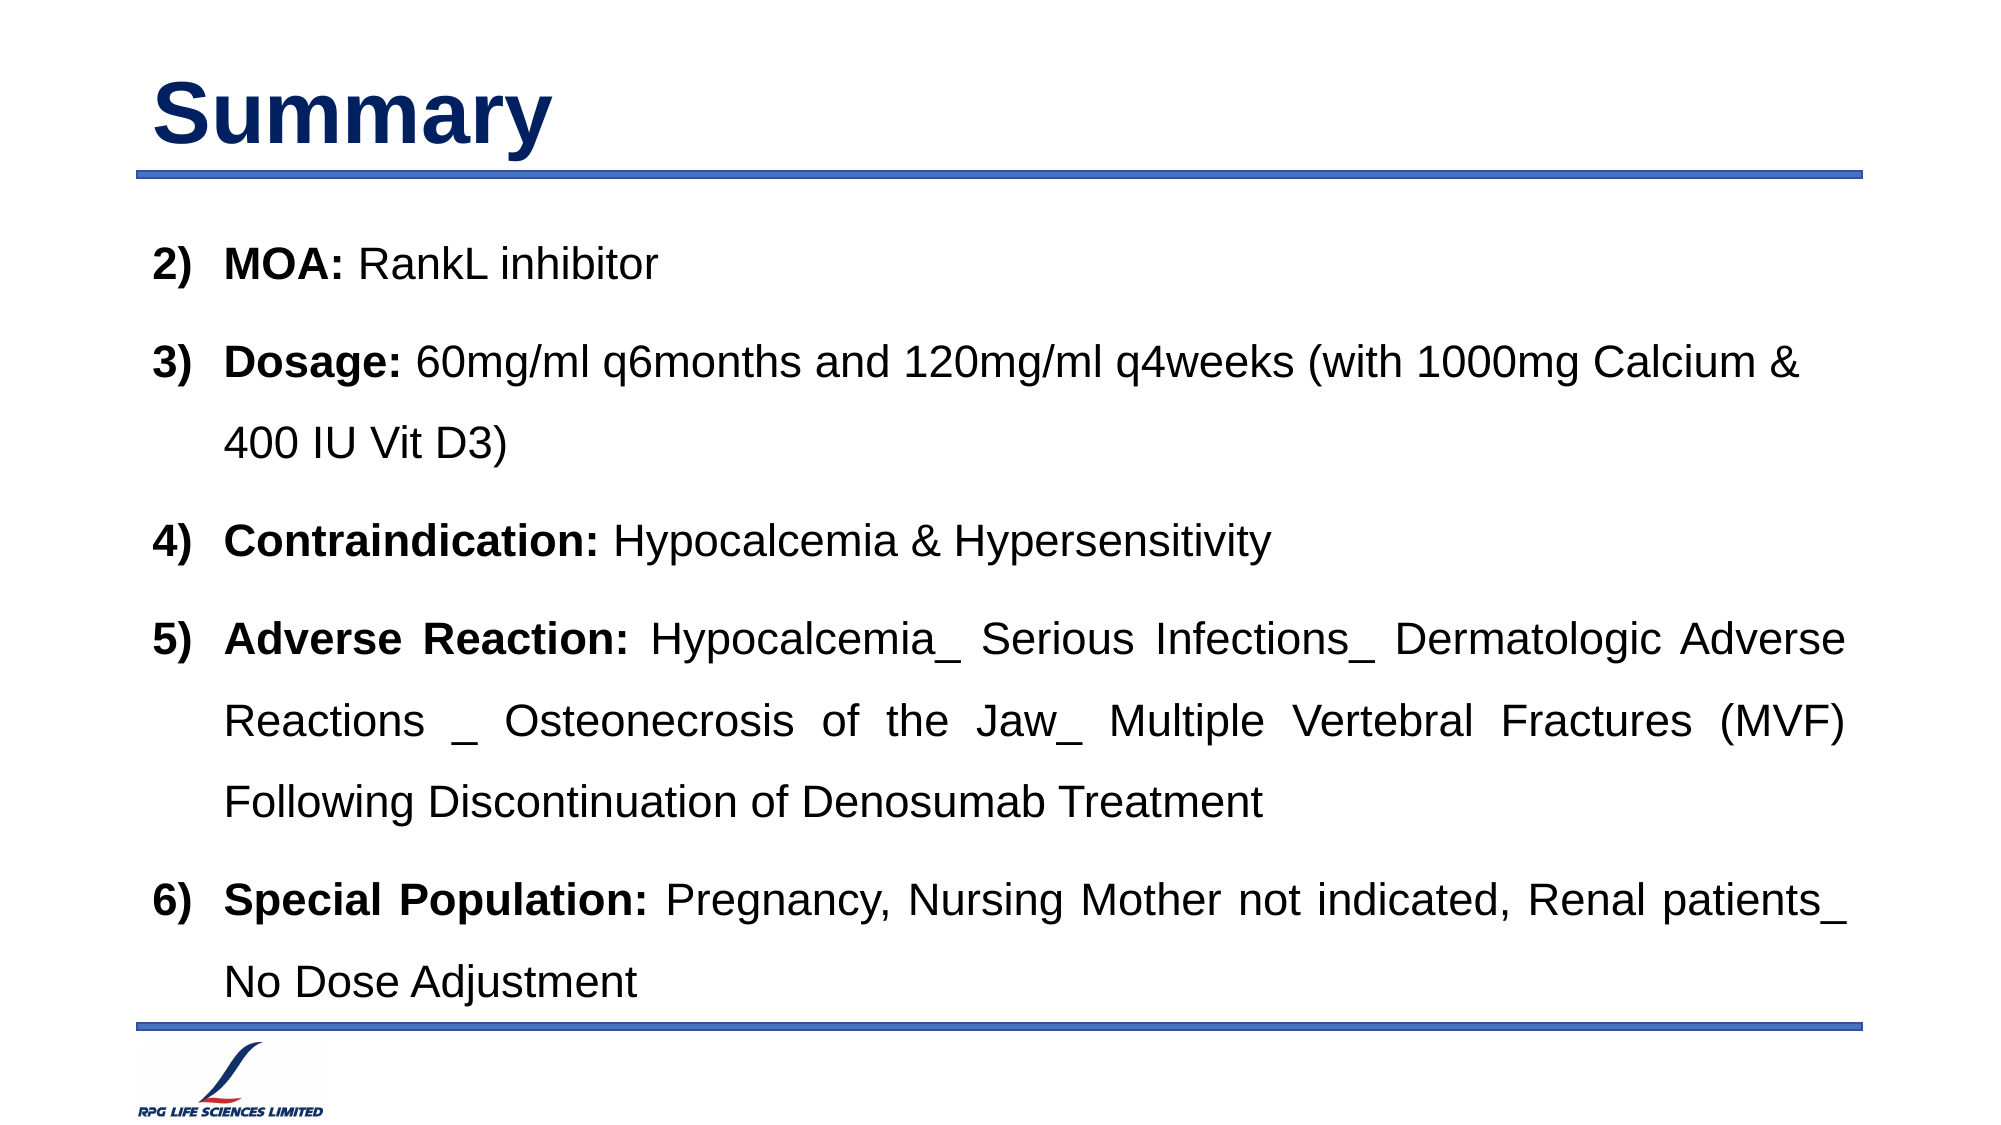

# Summary
MOA: RankL inhibitor
Dosage: 60mg/ml q6months and 120mg/ml q4weeks (with 1000mg Calcium & 400 IU Vit D3)
Contraindication: Hypocalcemia & Hypersensitivity
Adverse Reaction: Hypocalcemia_ Serious Infections_ Dermatologic Adverse Reactions _ Osteonecrosis of the Jaw_ Multiple Vertebral Fractures (MVF) Following Discontinuation of Denosumab Treatment
Special Population: Pregnancy, Nursing Mother not indicated, Renal patients_ No Dose Adjustment